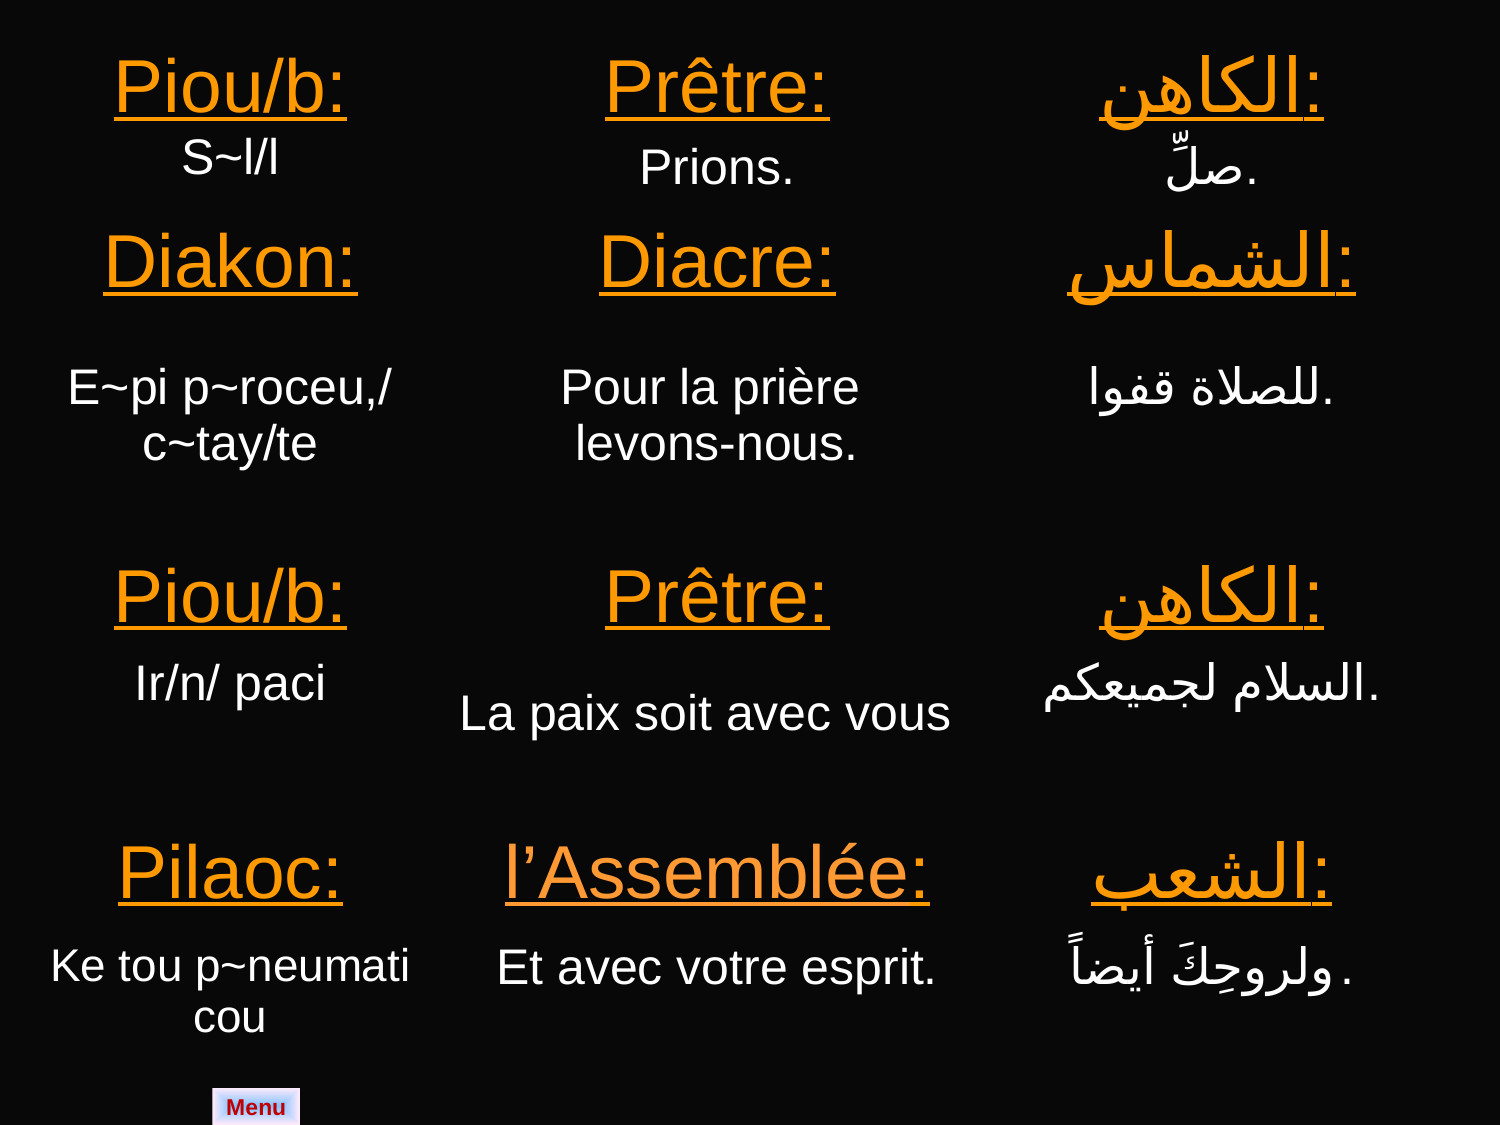

| Piou/b: S~l/l | Prêtre: Prions. | الكاهن: صلِّ. |
| --- | --- | --- |
| Diakon: | Diacre: | الشماس: |
| E~pi p~roceu,/ c~tay/te | Pour la prière levons-nous. | للصلاة قفوا. |
| Piou/b: | Prêtre: | الكاهن: |
| Ir/n/ paci | La paix soit avec vous | السلام لجميعكم. |
| Pilaoc: | l’Assemblée: | الشعب: |
| Ke tou p~neumati cou | Et avec votre esprit. | ولروحِكَ أيضاً. |
Menu